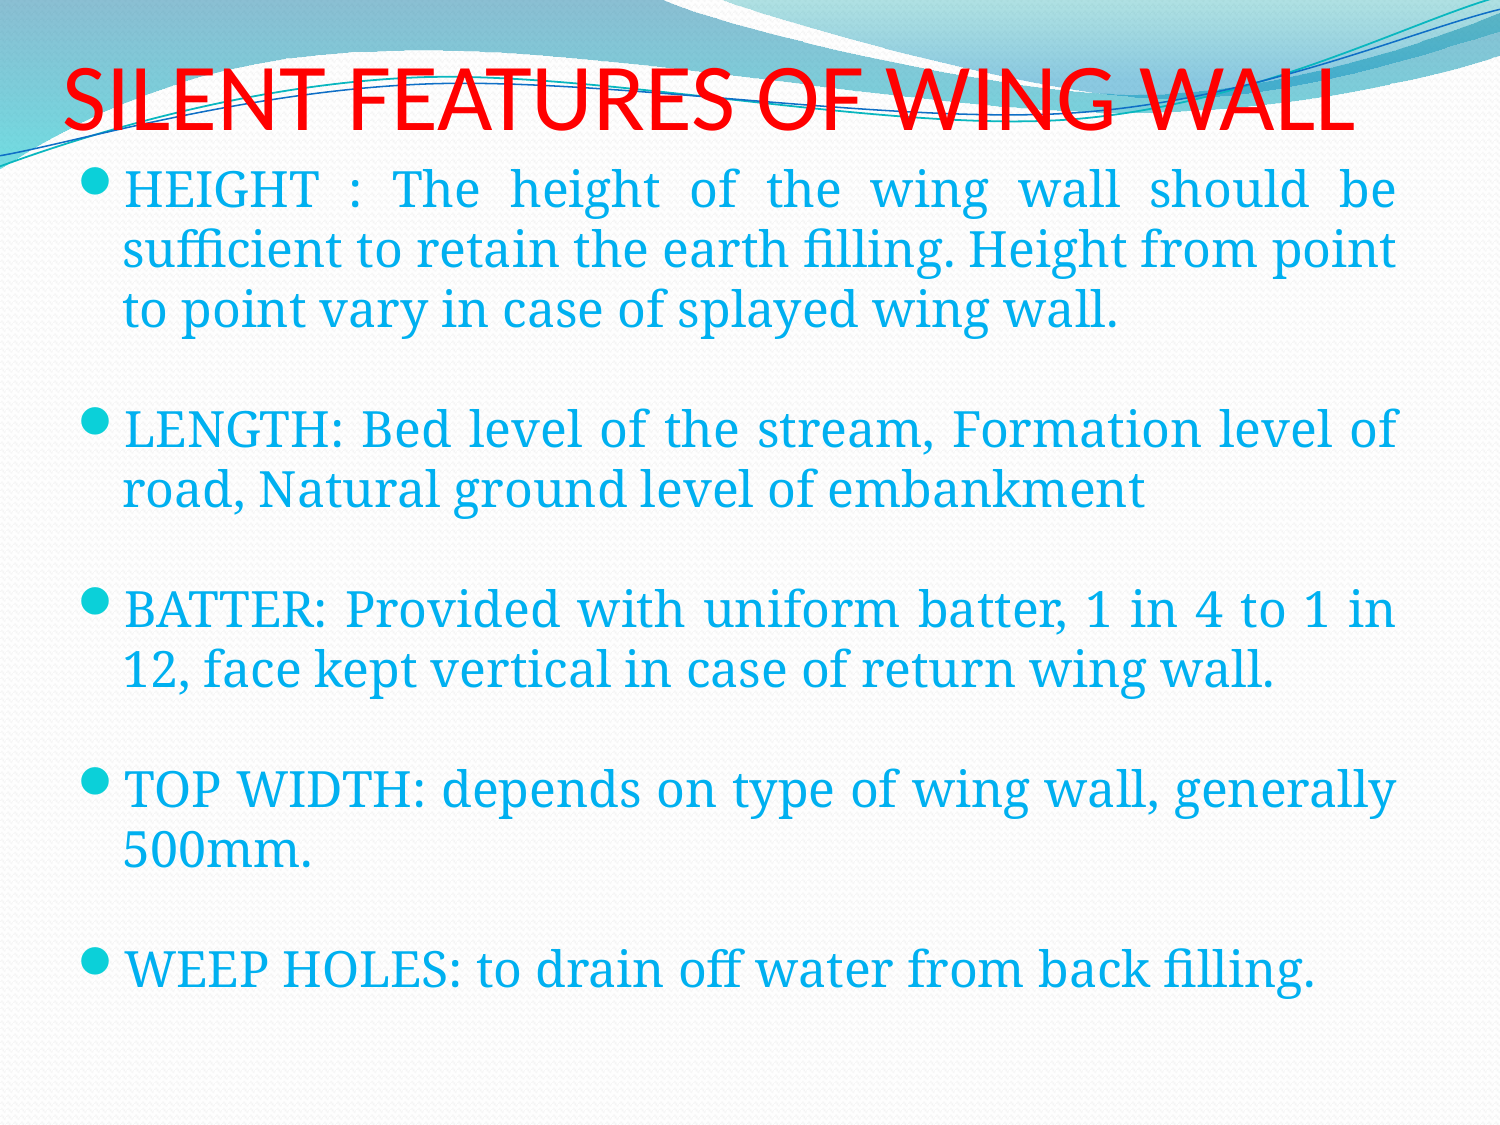

# SILENT FEATURES OF WING WALL
HEIGHT : The height of the wing wall should be sufficient to retain the earth filling. Height from point to point vary in case of splayed wing wall.

LENGTH: Bed level of the stream, Formation level of road, Natural ground level of embankment

BATTER: Provided with uniform batter, 1 in 4 to 1 in 12, face kept vertical in case of return wing wall.

TOP WIDTH: depends on type of wing wall, generally 500mm.

WEEP HOLES: to drain off water from back filling.